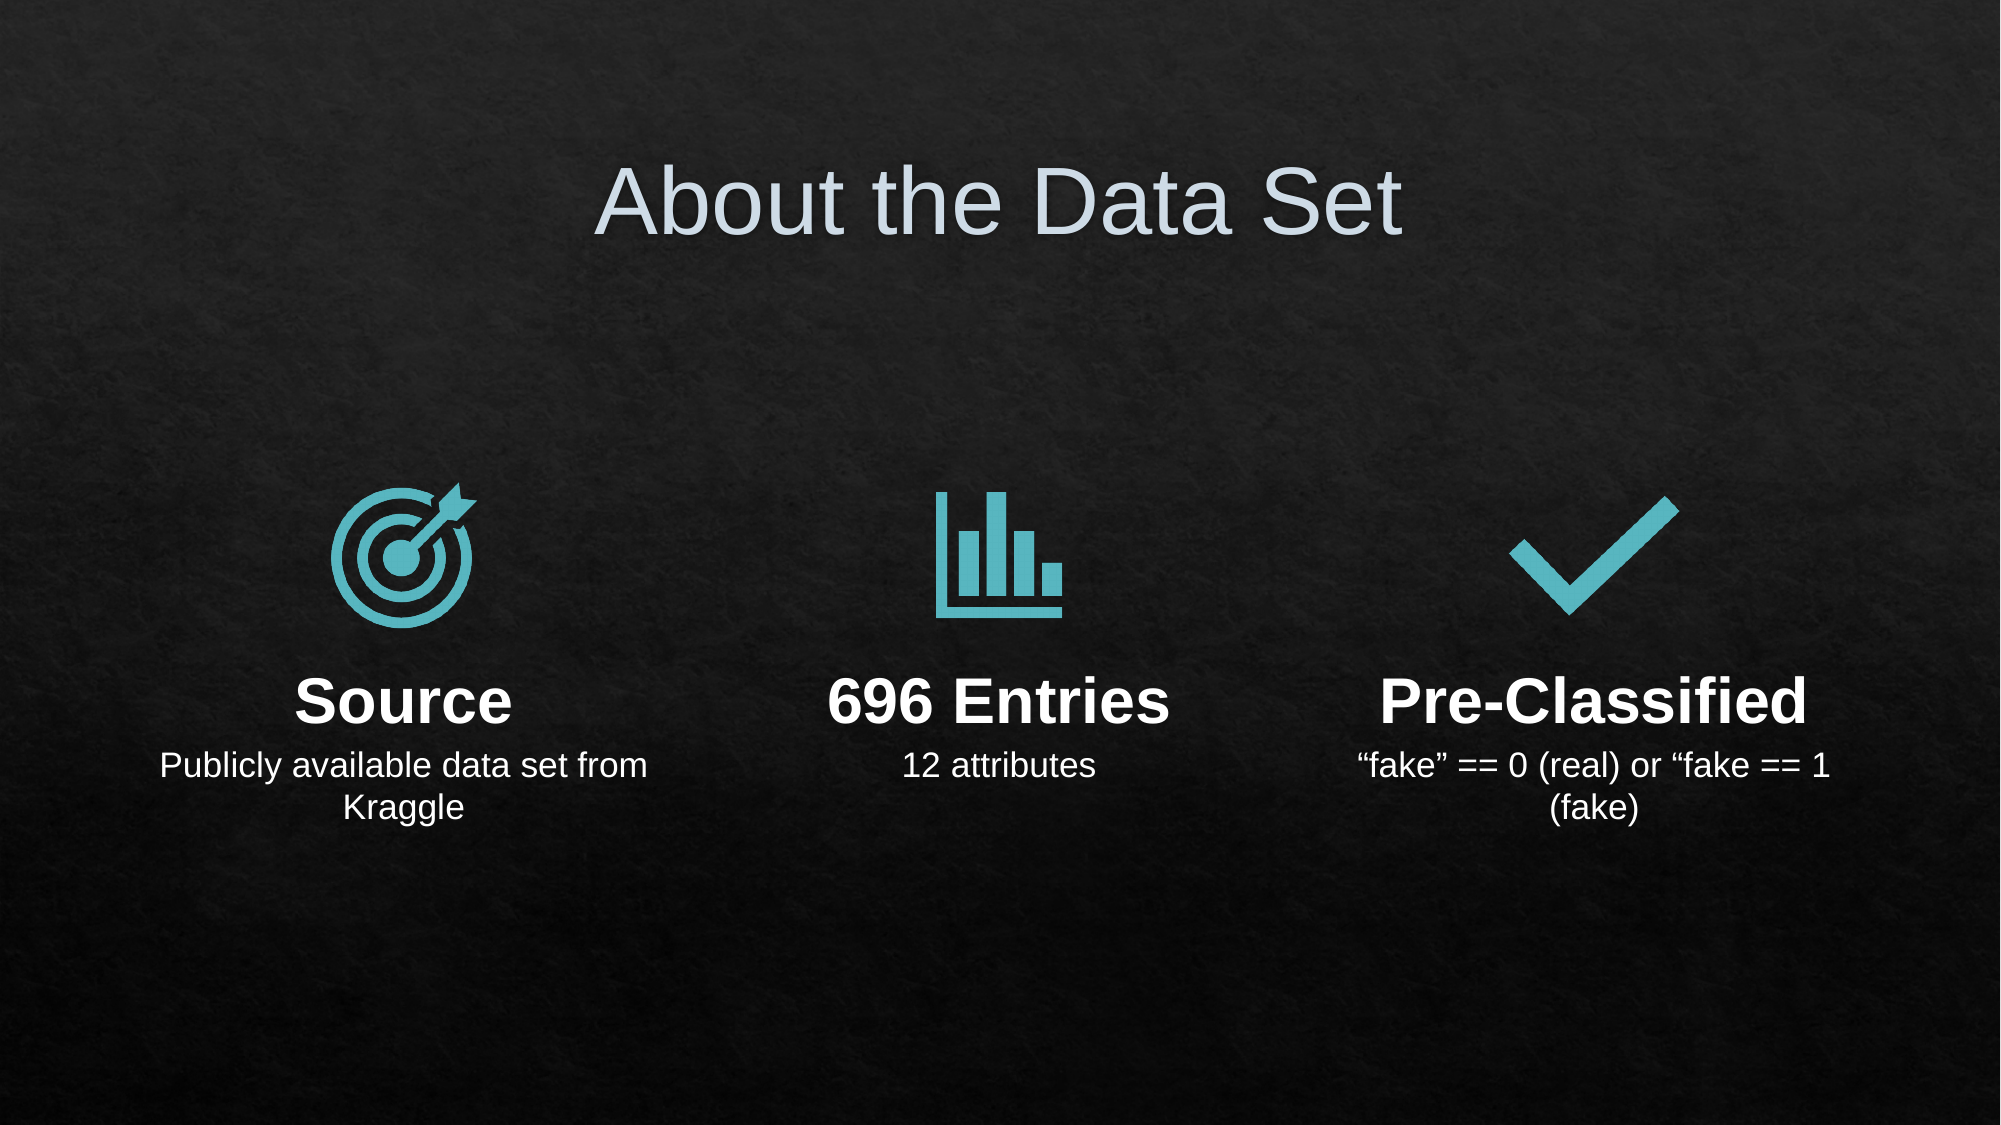

# About the Data Set
Source
Publicly available data set from Kraggle
696 Entries
12 attributes
Pre-Classified
“fake” == 0 (real) or “fake == 1 (fake)